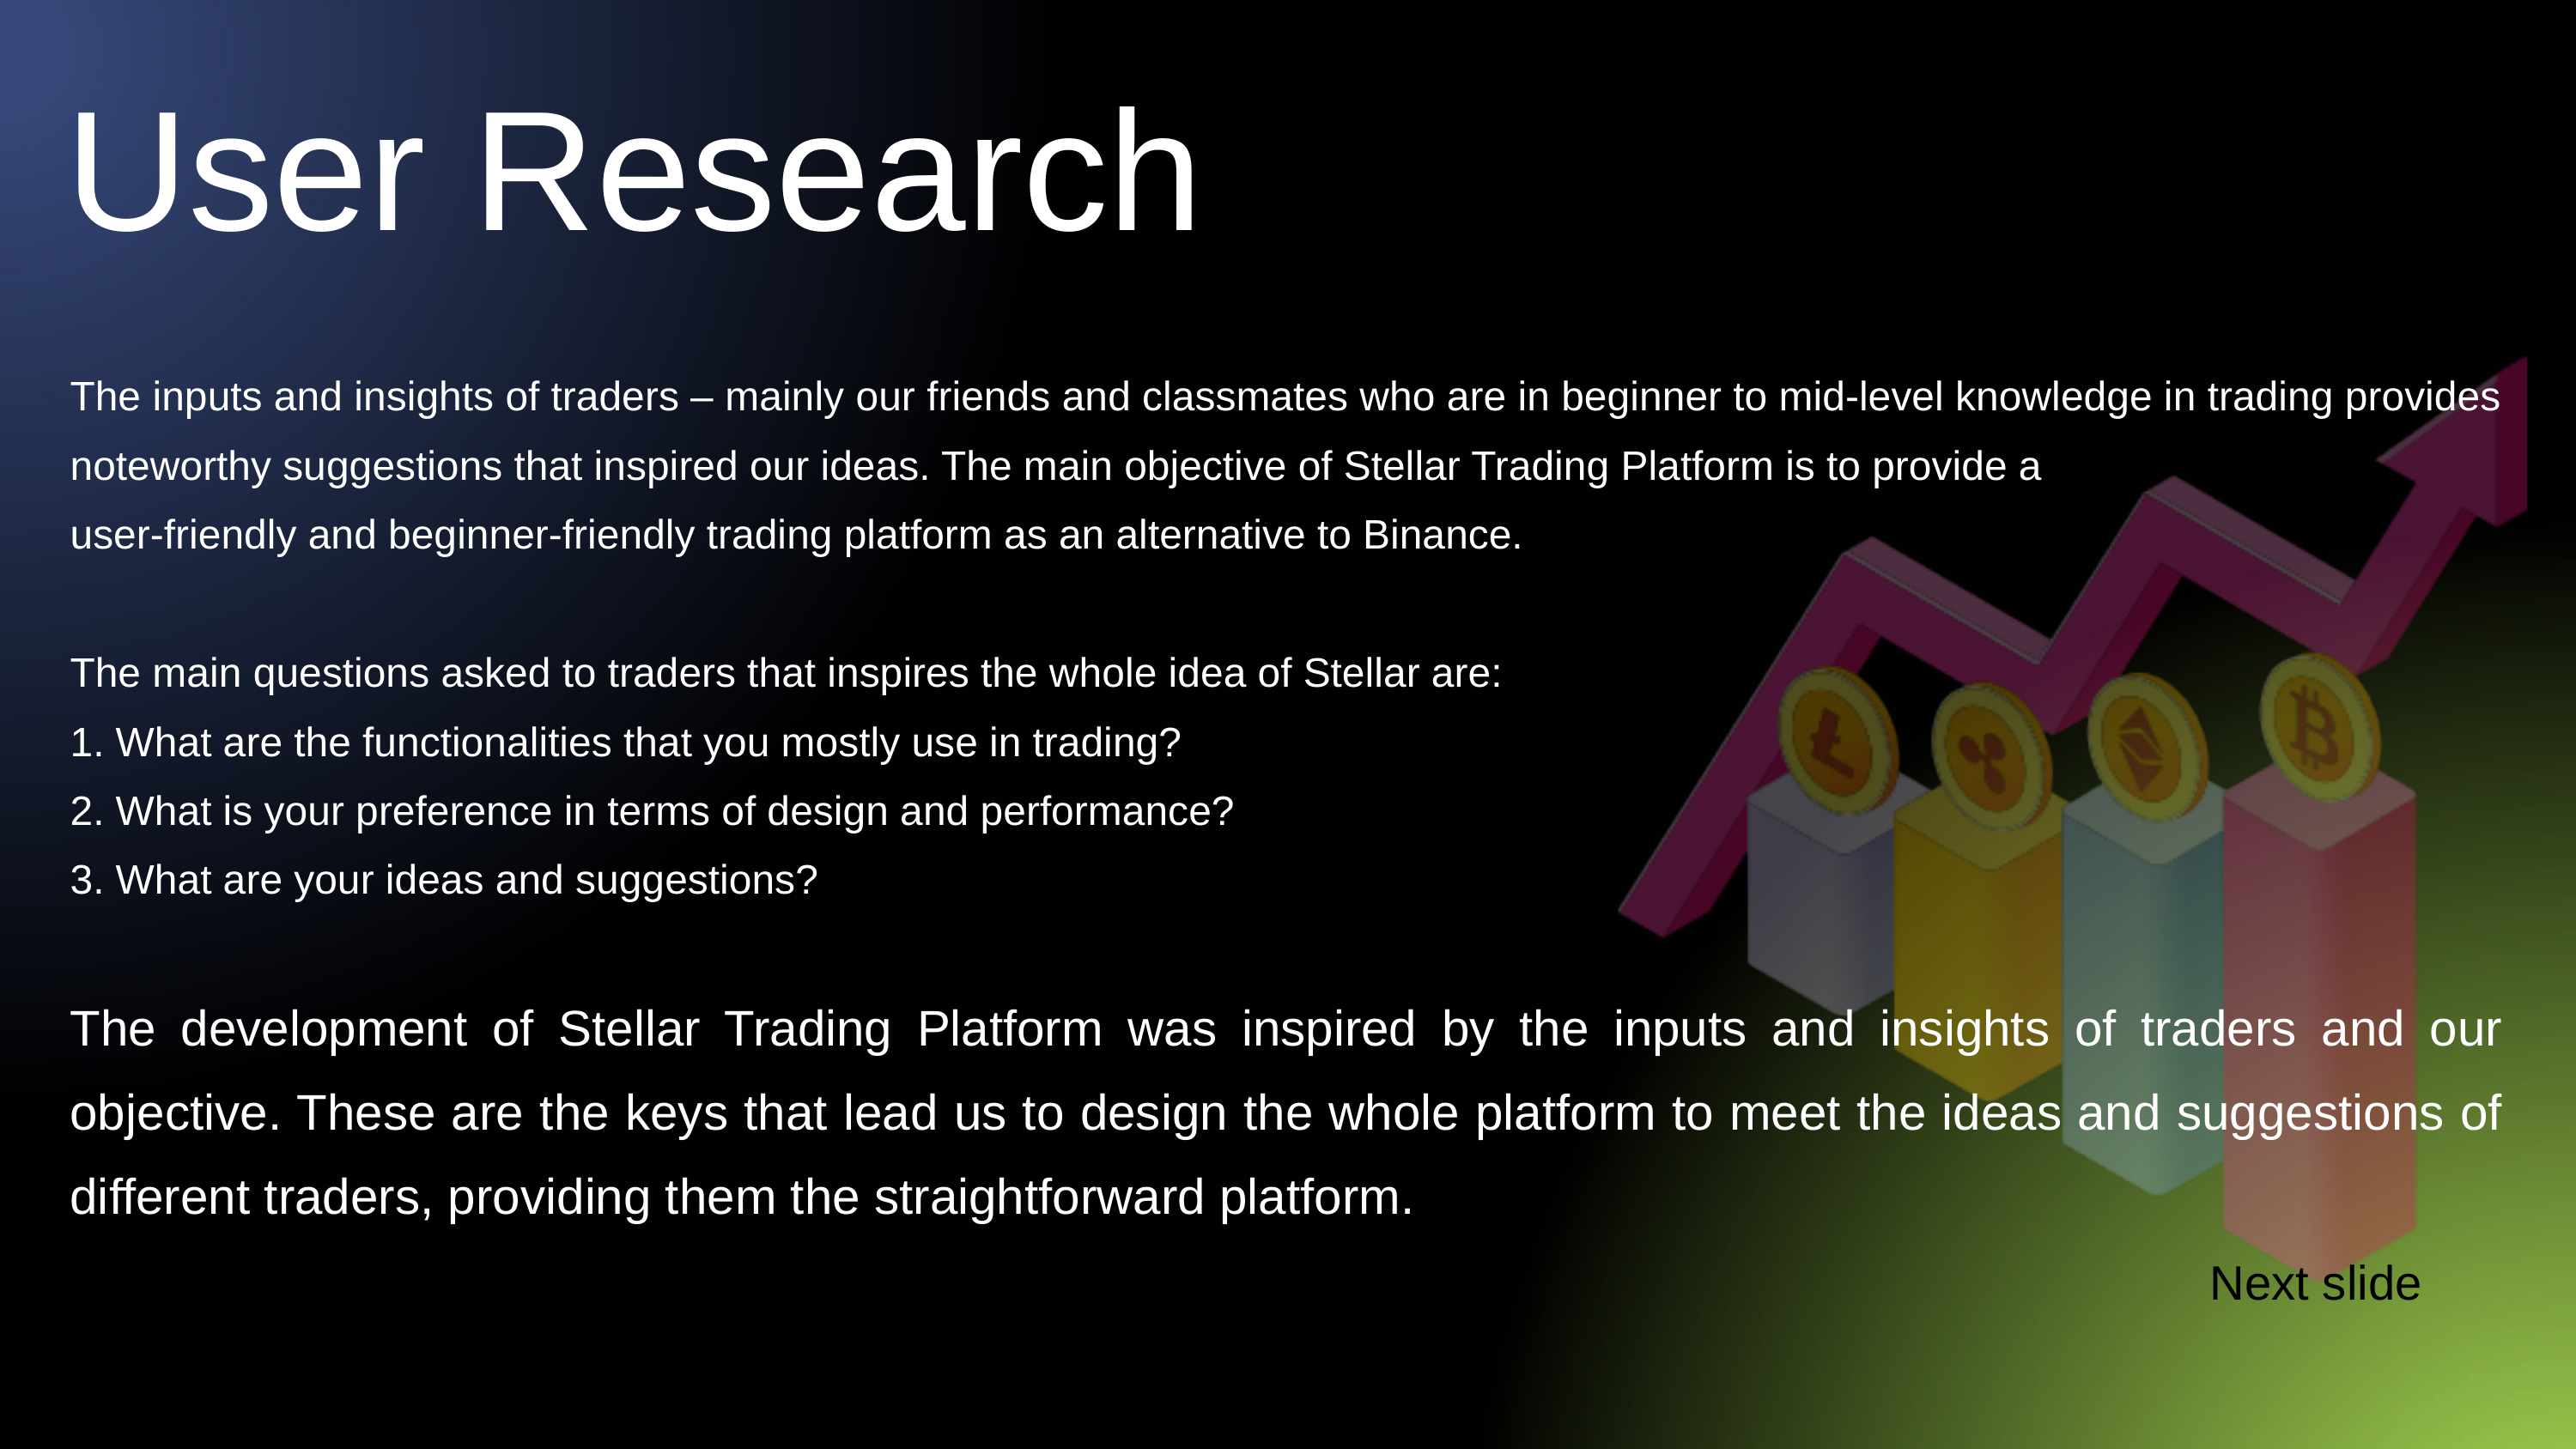

User Research
The inputs and insights of traders – mainly our friends and classmates who are in beginner to mid-level knowledge in trading provides noteworthy suggestions that inspired our ideas. The main objective of Stellar Trading Platform is to provide a
user-friendly and beginner-friendly trading platform as an alternative to Binance.

The main questions asked to traders that inspires the whole idea of Stellar are:
1. What are the functionalities that you mostly use in trading?
2. What is your preference in terms of design and performance?
3. What are your ideas and suggestions?

The development of Stellar Trading Platform was inspired by the inputs and insights of traders and our objective. These are the keys that lead us to design the whole platform to meet the ideas and suggestions of different traders, providing them the straightforward platform.

Next slide